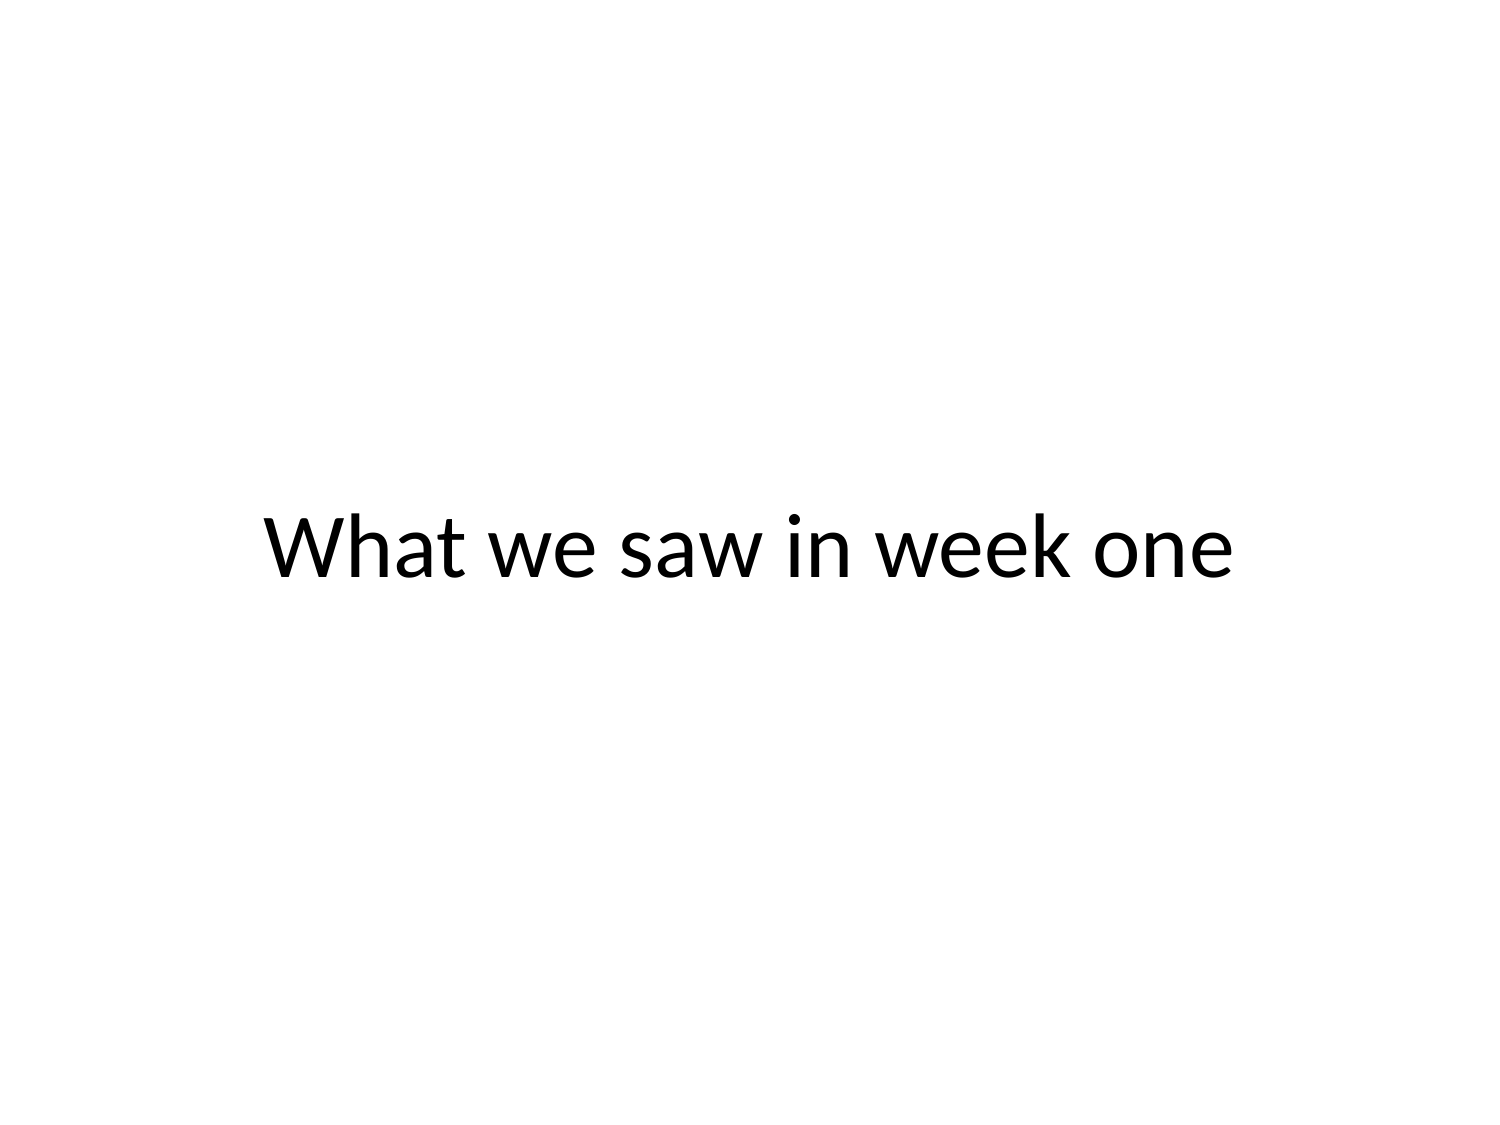

# What we saw in week one